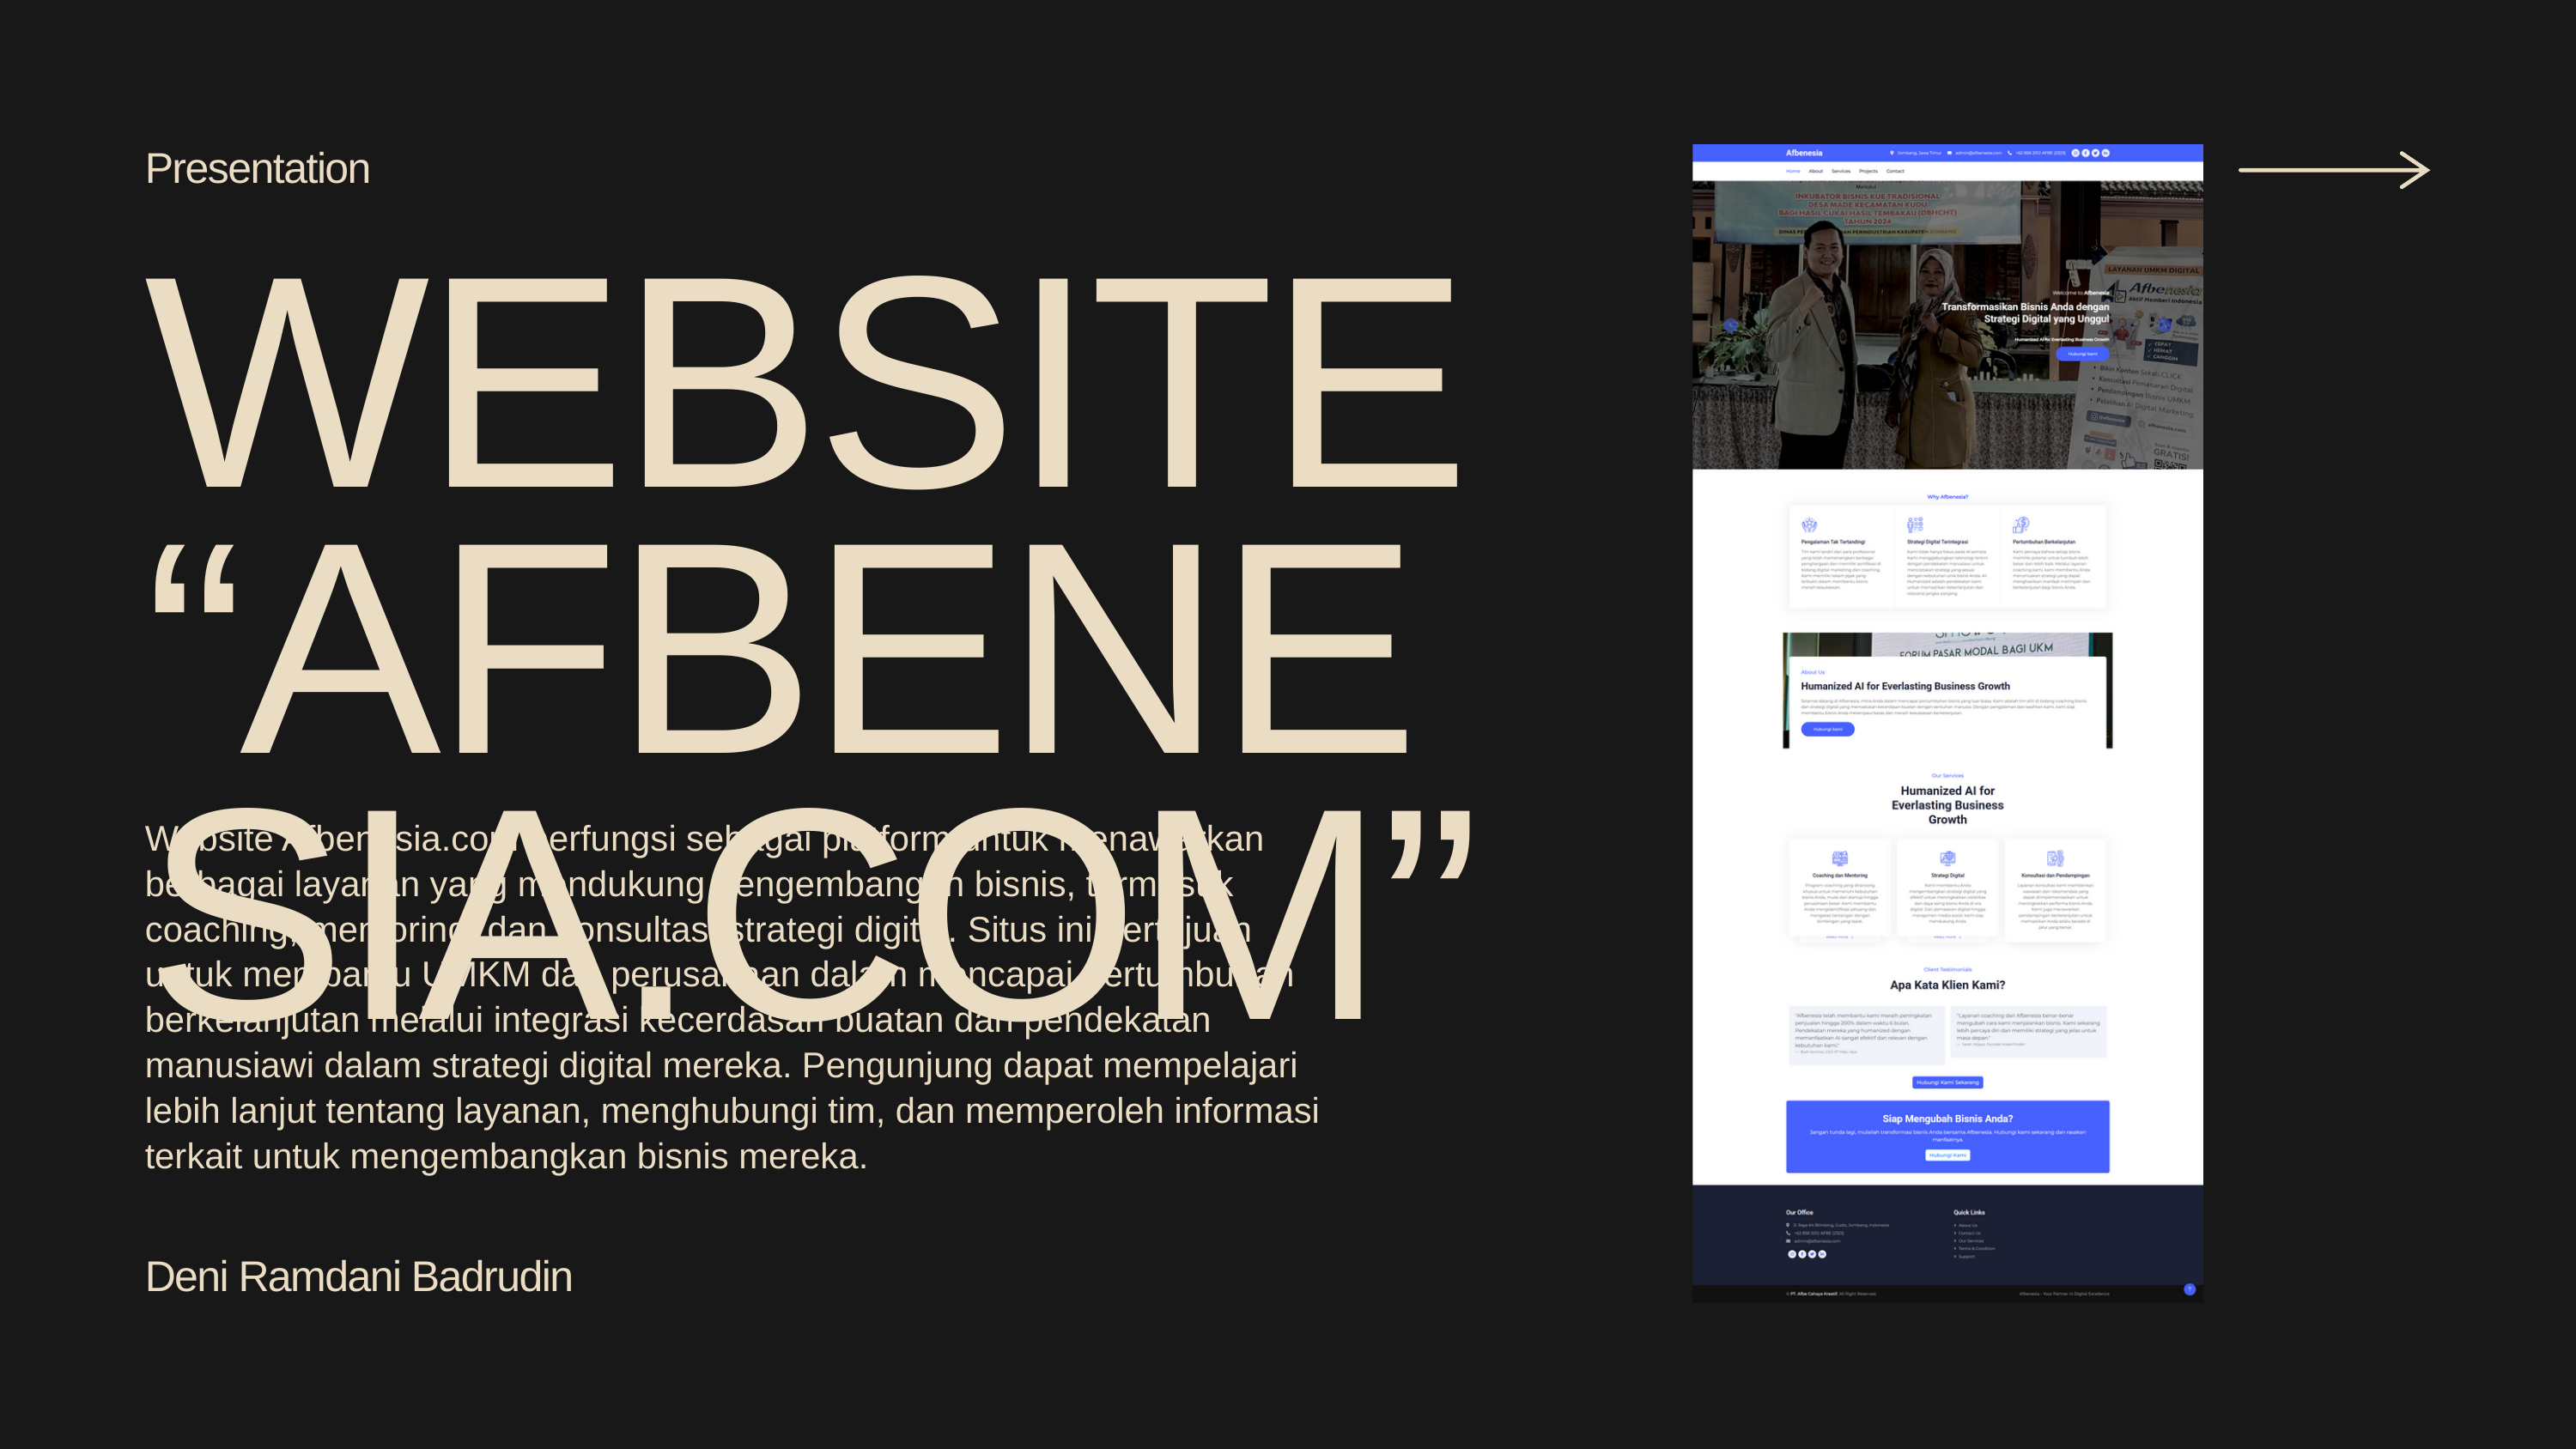

Presentation
WEBSITE “AFBENESIA.COM”
Website Afbenesia.com berfungsi sebagai platform untuk menawarkan berbagai layanan yang mendukung pengembangan bisnis, termasuk coaching, mentoring, dan konsultasi strategi digital. Situs ini bertujuan untuk membantu UMKM dan perusahaan dalam mencapai pertumbuhan berkelanjutan melalui integrasi kecerdasan buatan dan pendekatan manusiawi dalam strategi digital mereka. Pengunjung dapat mempelajari lebih lanjut tentang layanan, menghubungi tim, dan memperoleh informasi terkait untuk mengembangkan bisnis mereka.
Deni Ramdani Badrudin